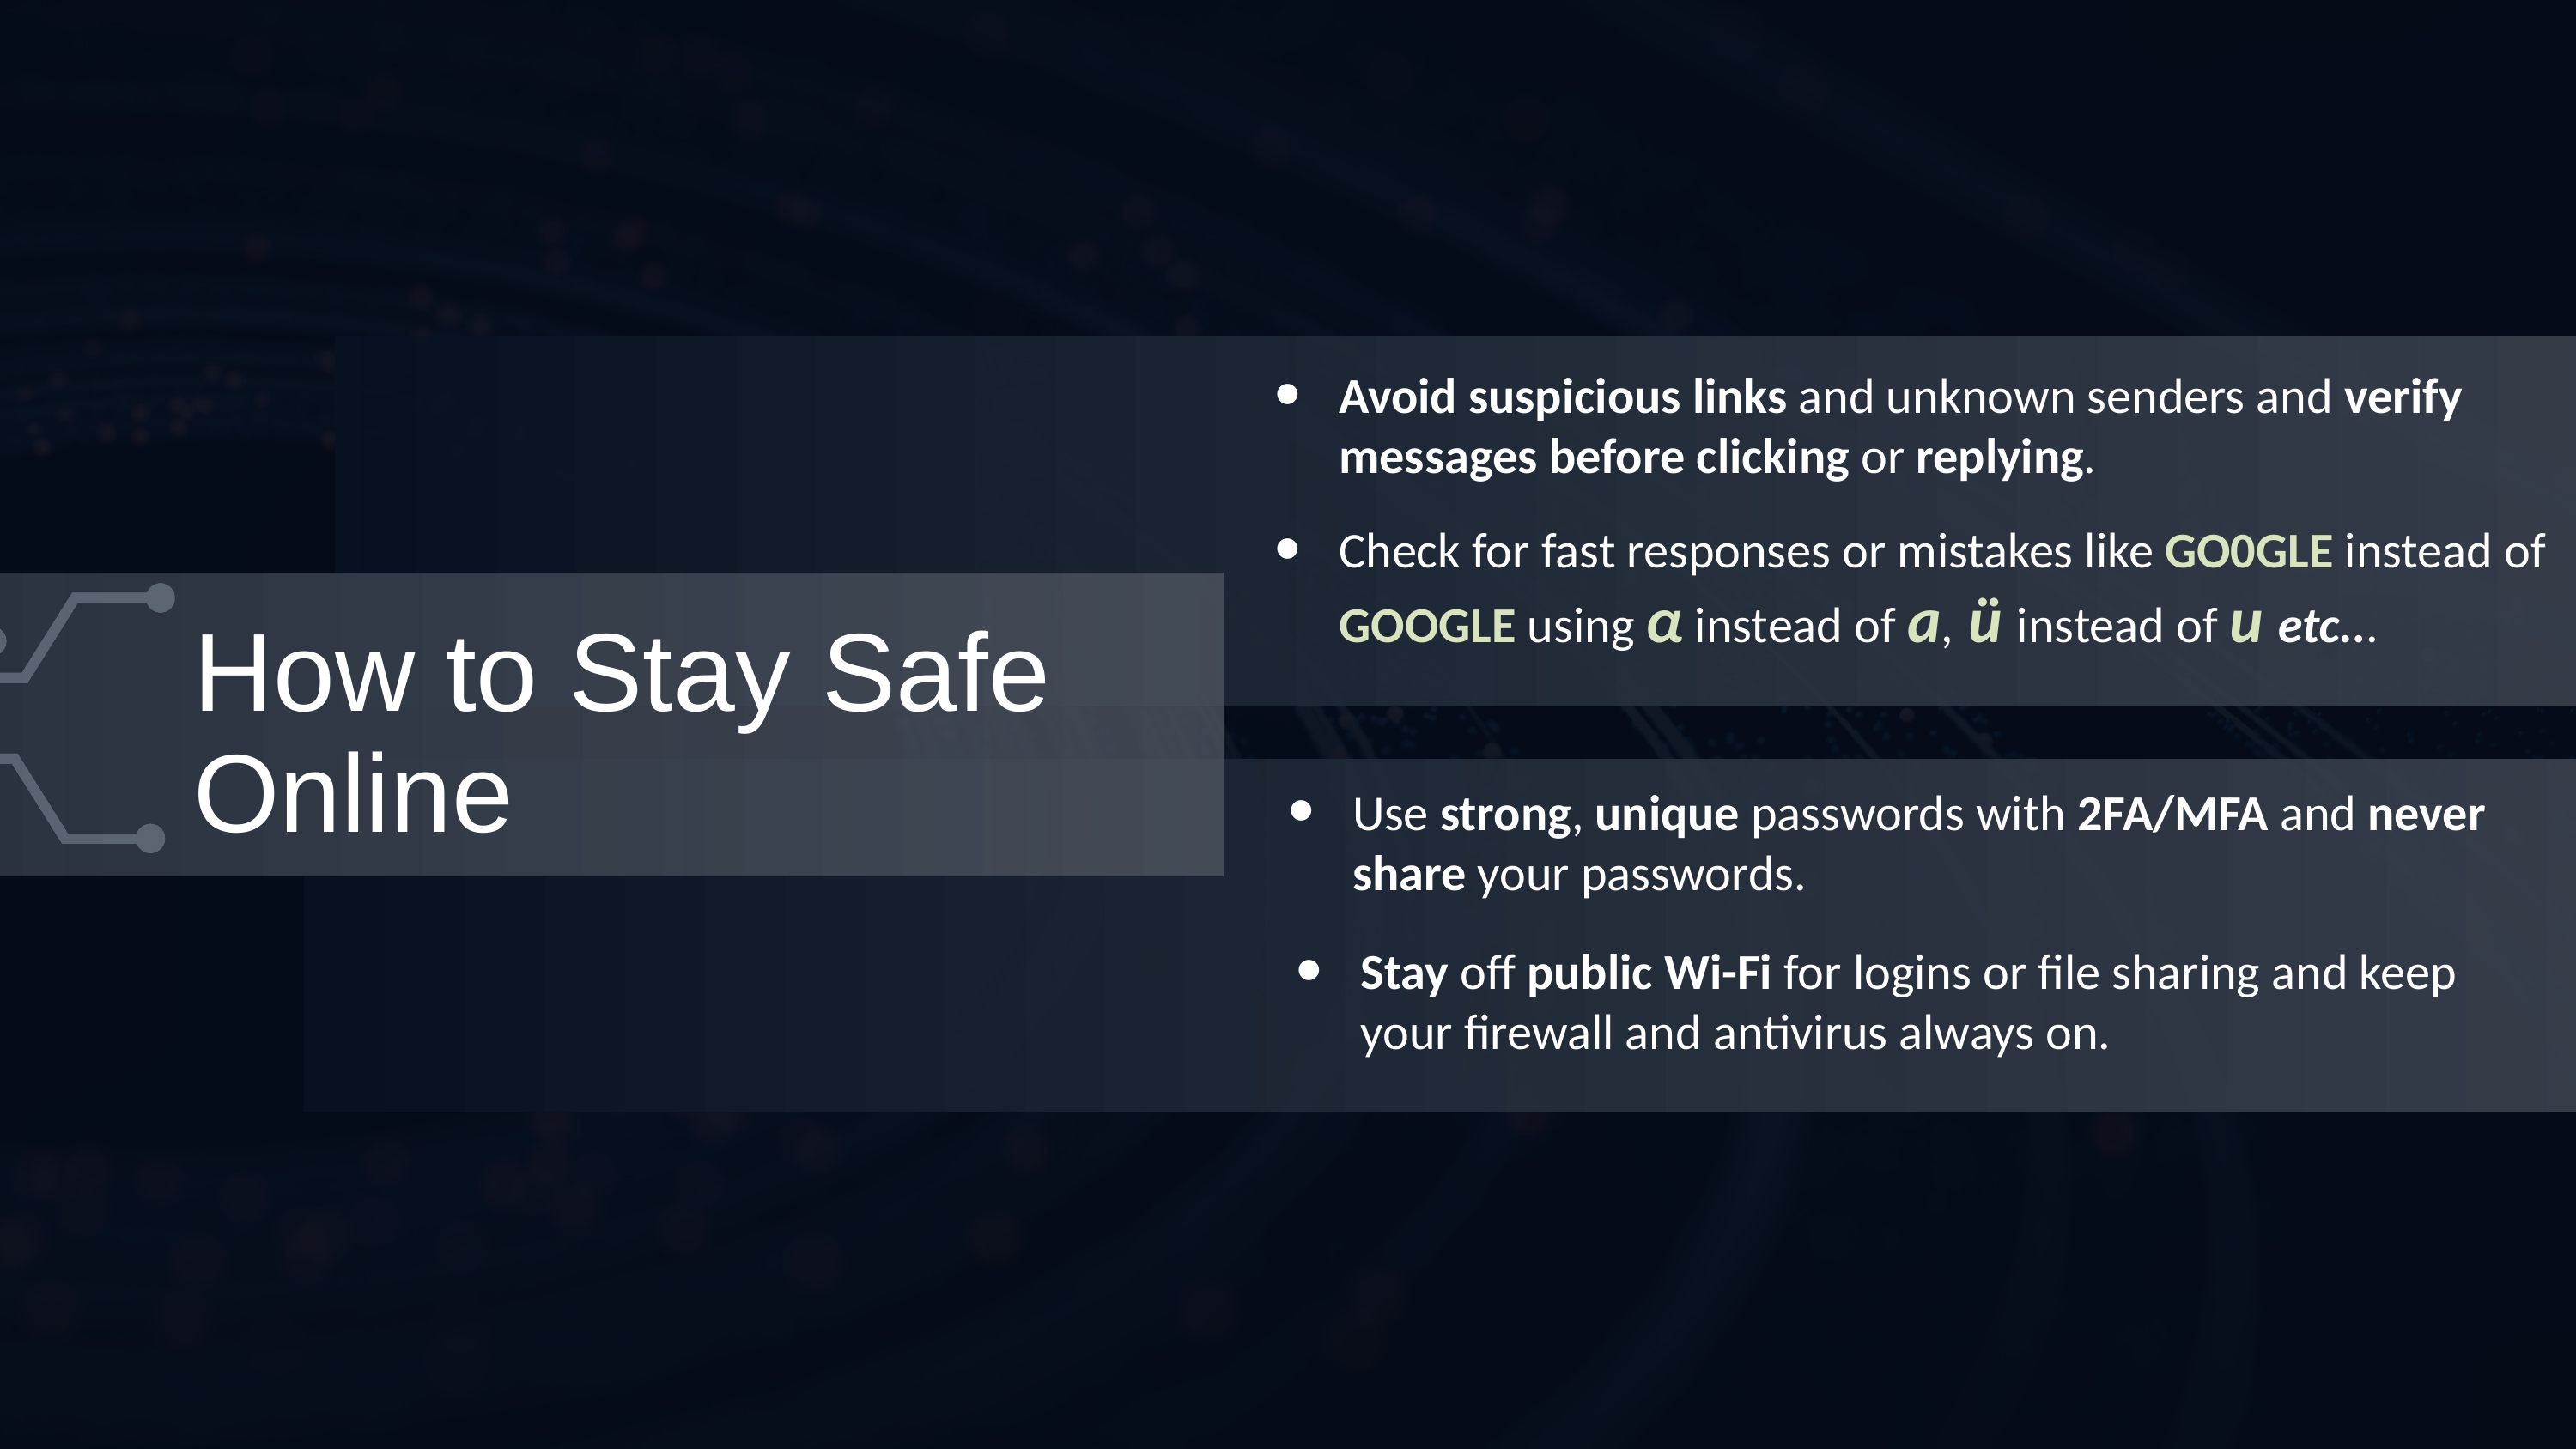

Avoid suspicious links and unknown senders and verify messages before clicking or replying.
Check for fast responses or mistakes like GO0GLE instead of GOOGLE using α instead of a, ü instead of u etc...

How to Stay Safe Online

Use strong, unique passwords with 2FA/MFA and never share your passwords.
Stay off public Wi-Fi for logins or file sharing and keep your firewall and antivirus always on.